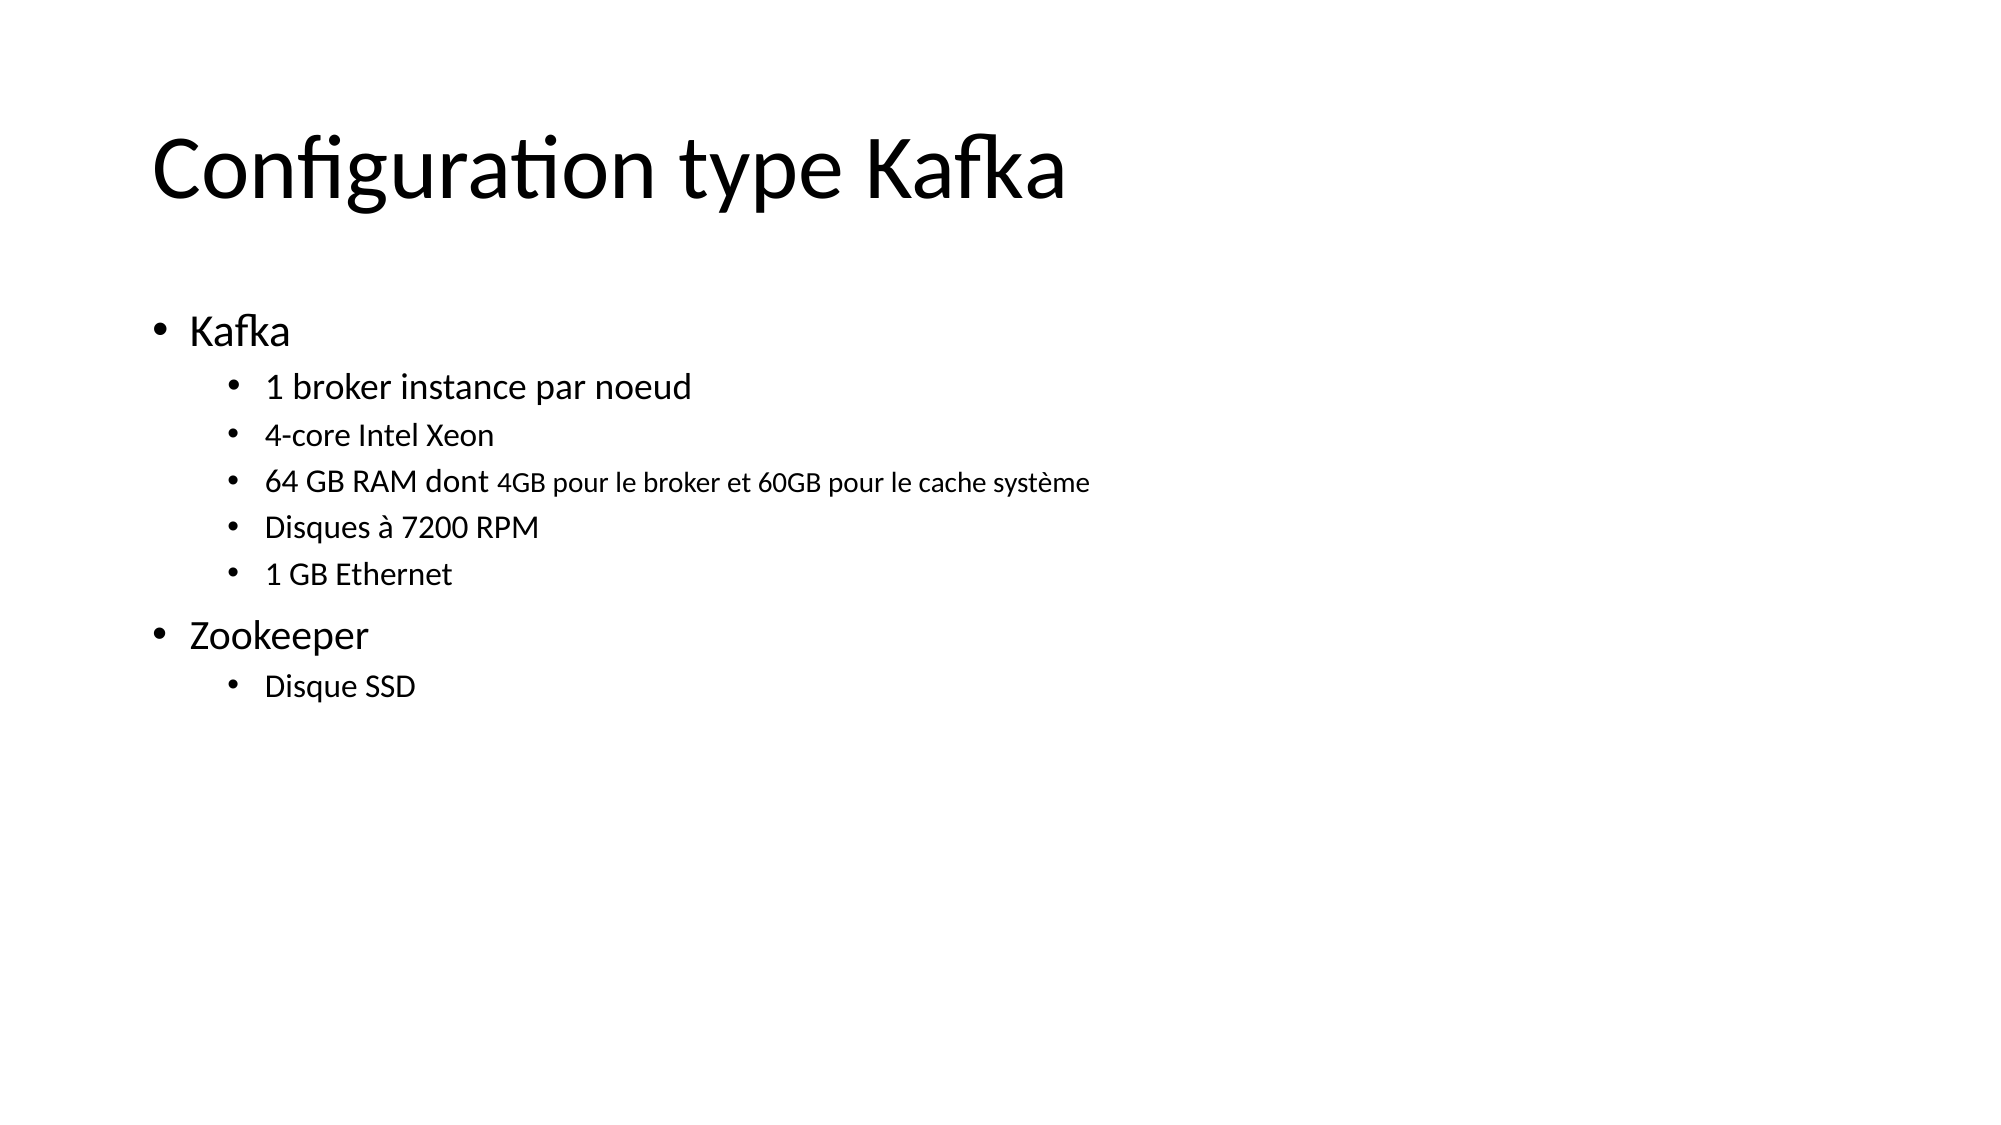

# Configuration type Kafka
Kafka
1 broker instance par noeud
4-core Intel Xeon
64 GB RAM dont 4GB pour le broker et 60GB pour le cache système
Disques à 7200 RPM
1 GB Ethernet
Zookeeper
Disque SSD